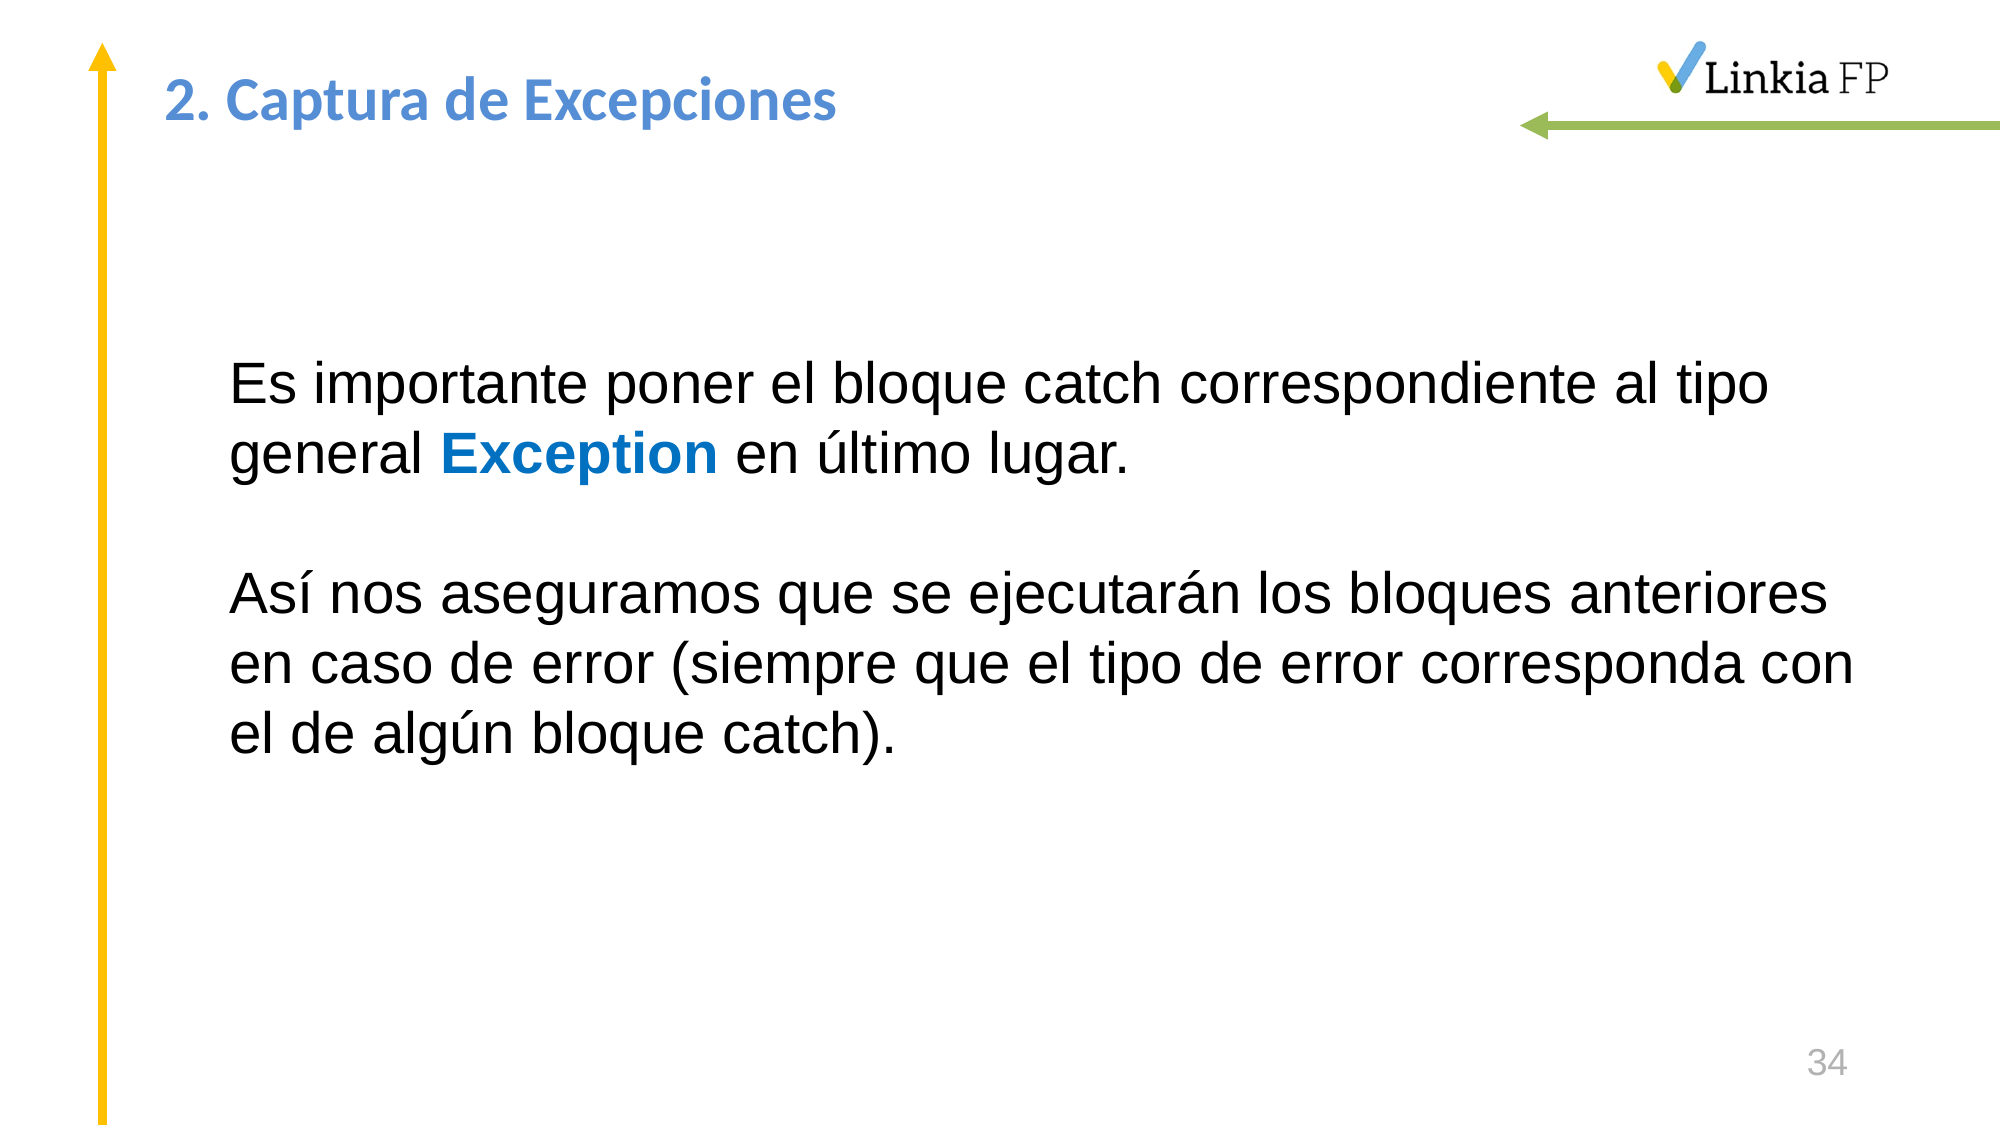

# 2. Captura de Excepciones
Es importante poner el bloque catch correspondiente al tipo general Exception en último lugar.

Así nos aseguramos que se ejecutarán los bloques anteriores en caso de error (siempre que el tipo de error corresponda con el de algún bloque catch).

34